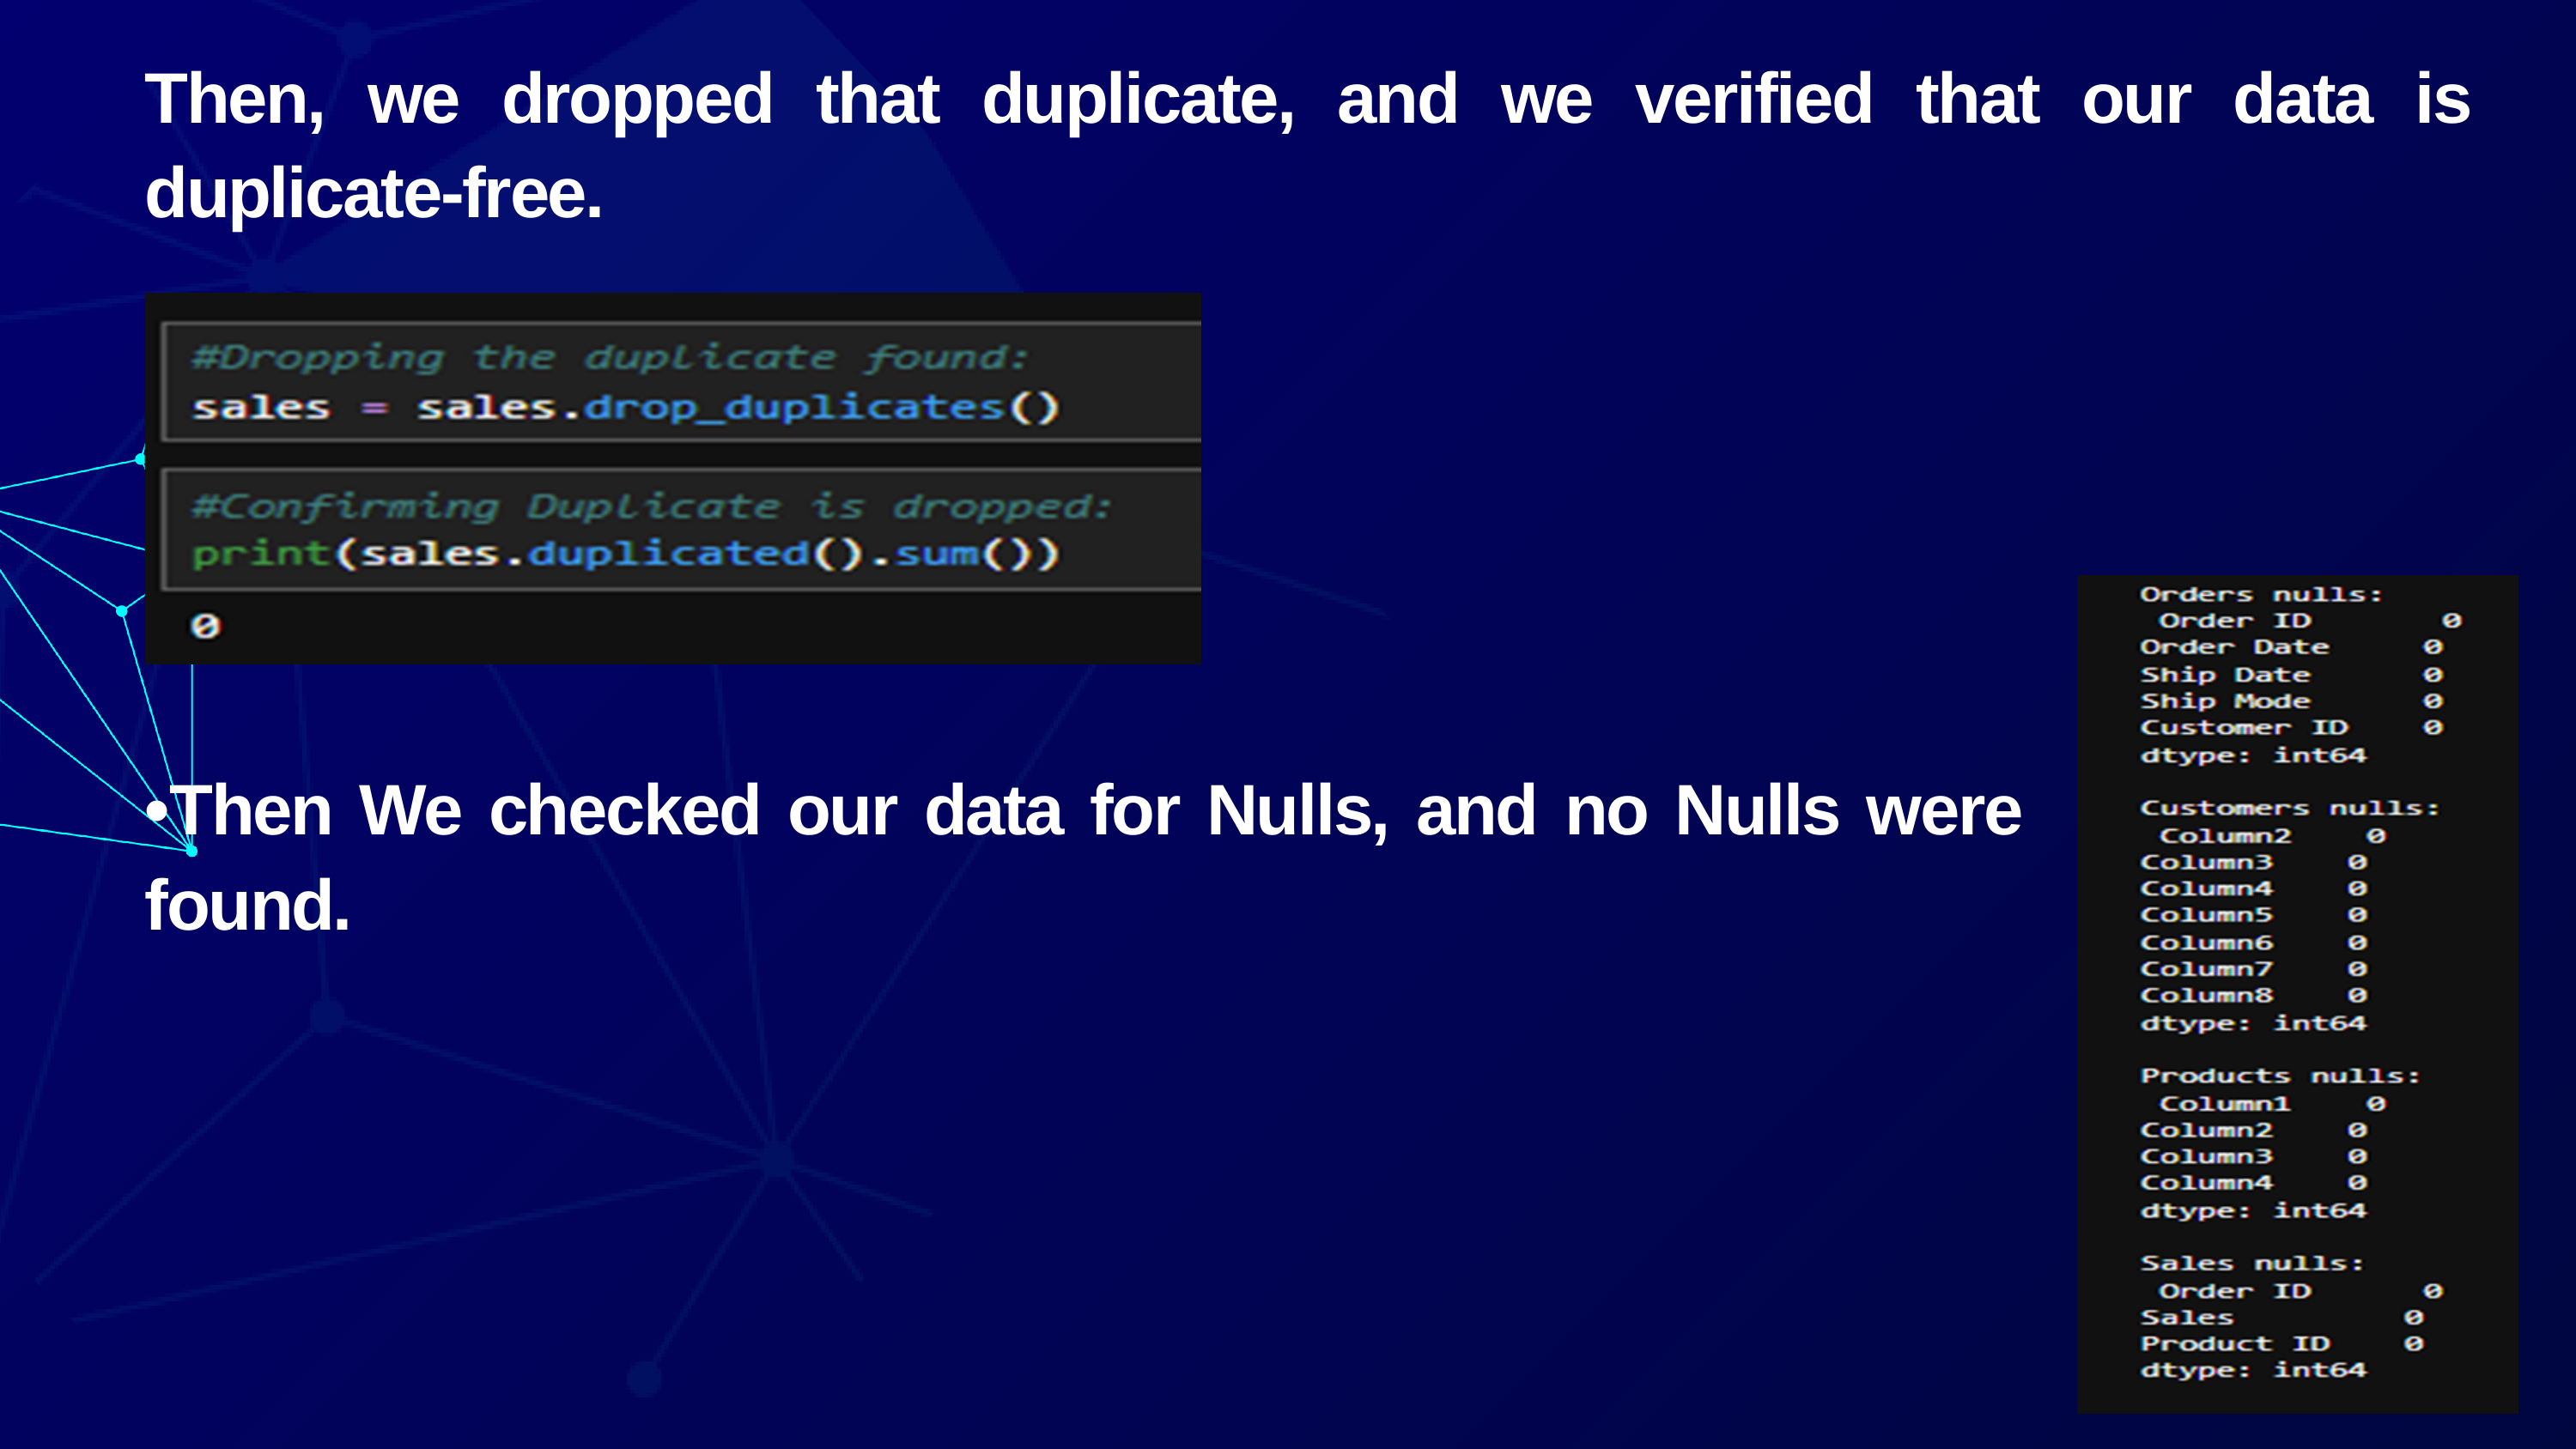

Then, we dropped that duplicate, and we verified that our data is duplicate-free.

•Then We checked our data for Nulls, and no Nulls were found.